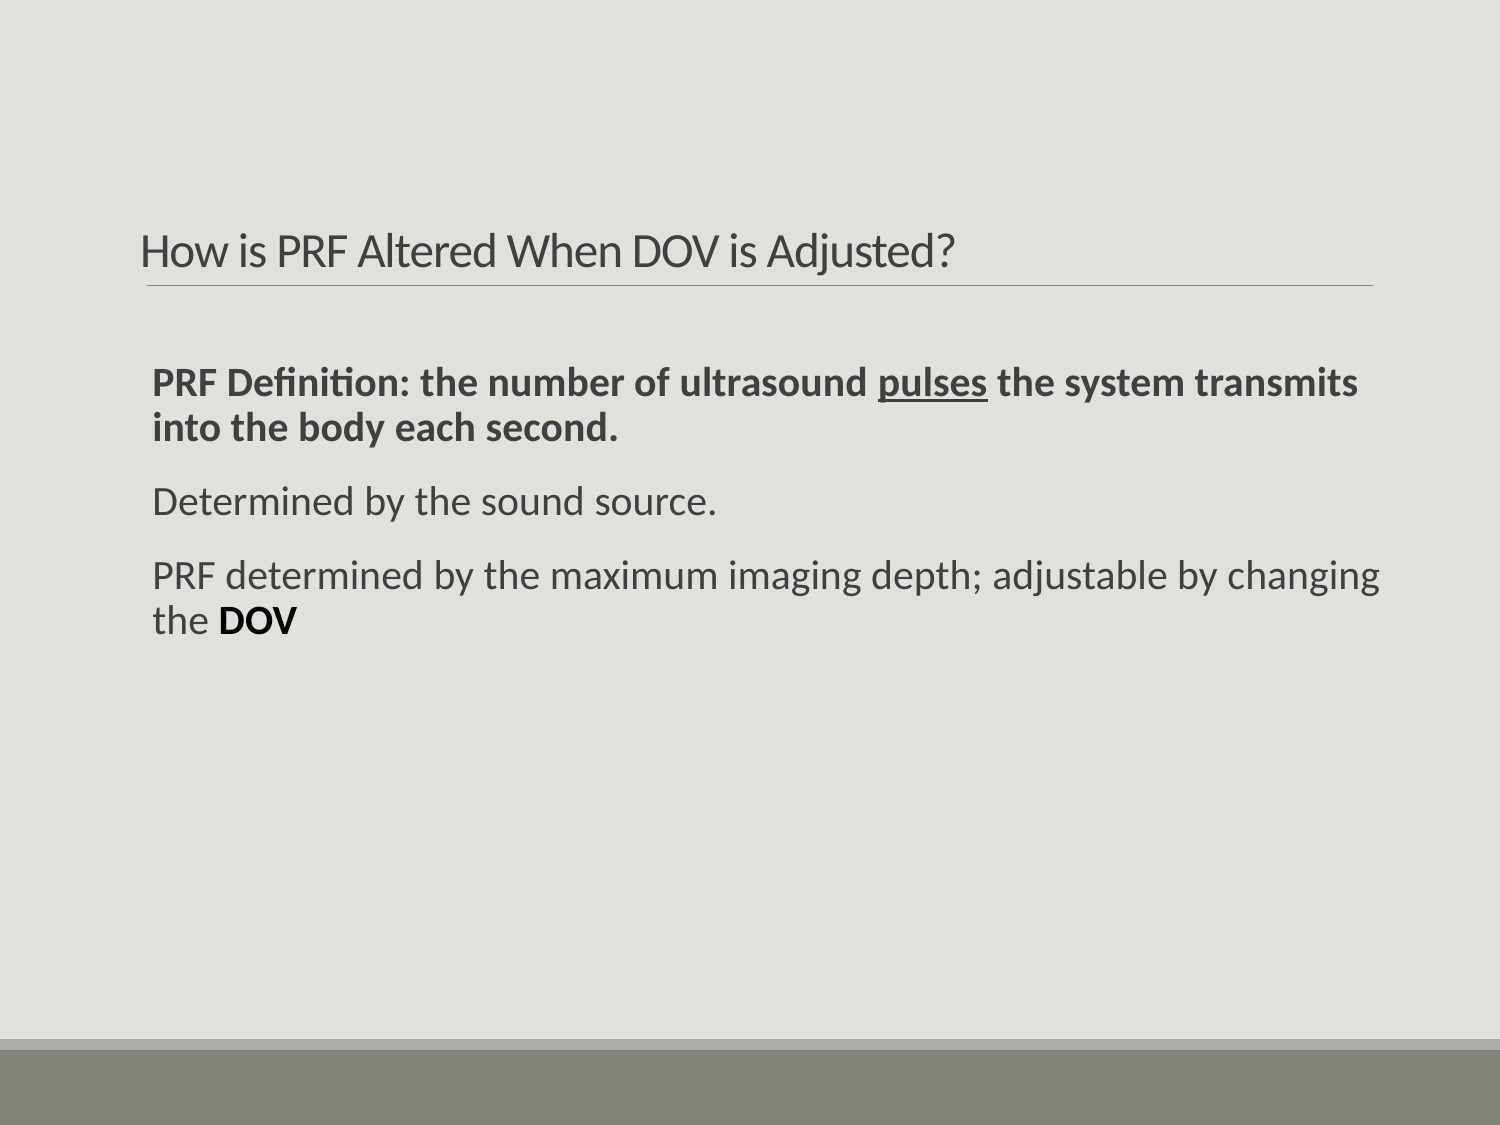

# How is PRF Altered When DOV is Adjusted?
PRF Definition: the number of ultrasound pulses the system transmits into the body each second.
Determined by the sound source.
PRF determined by the maximum imaging depth; adjustable by changing the DOV